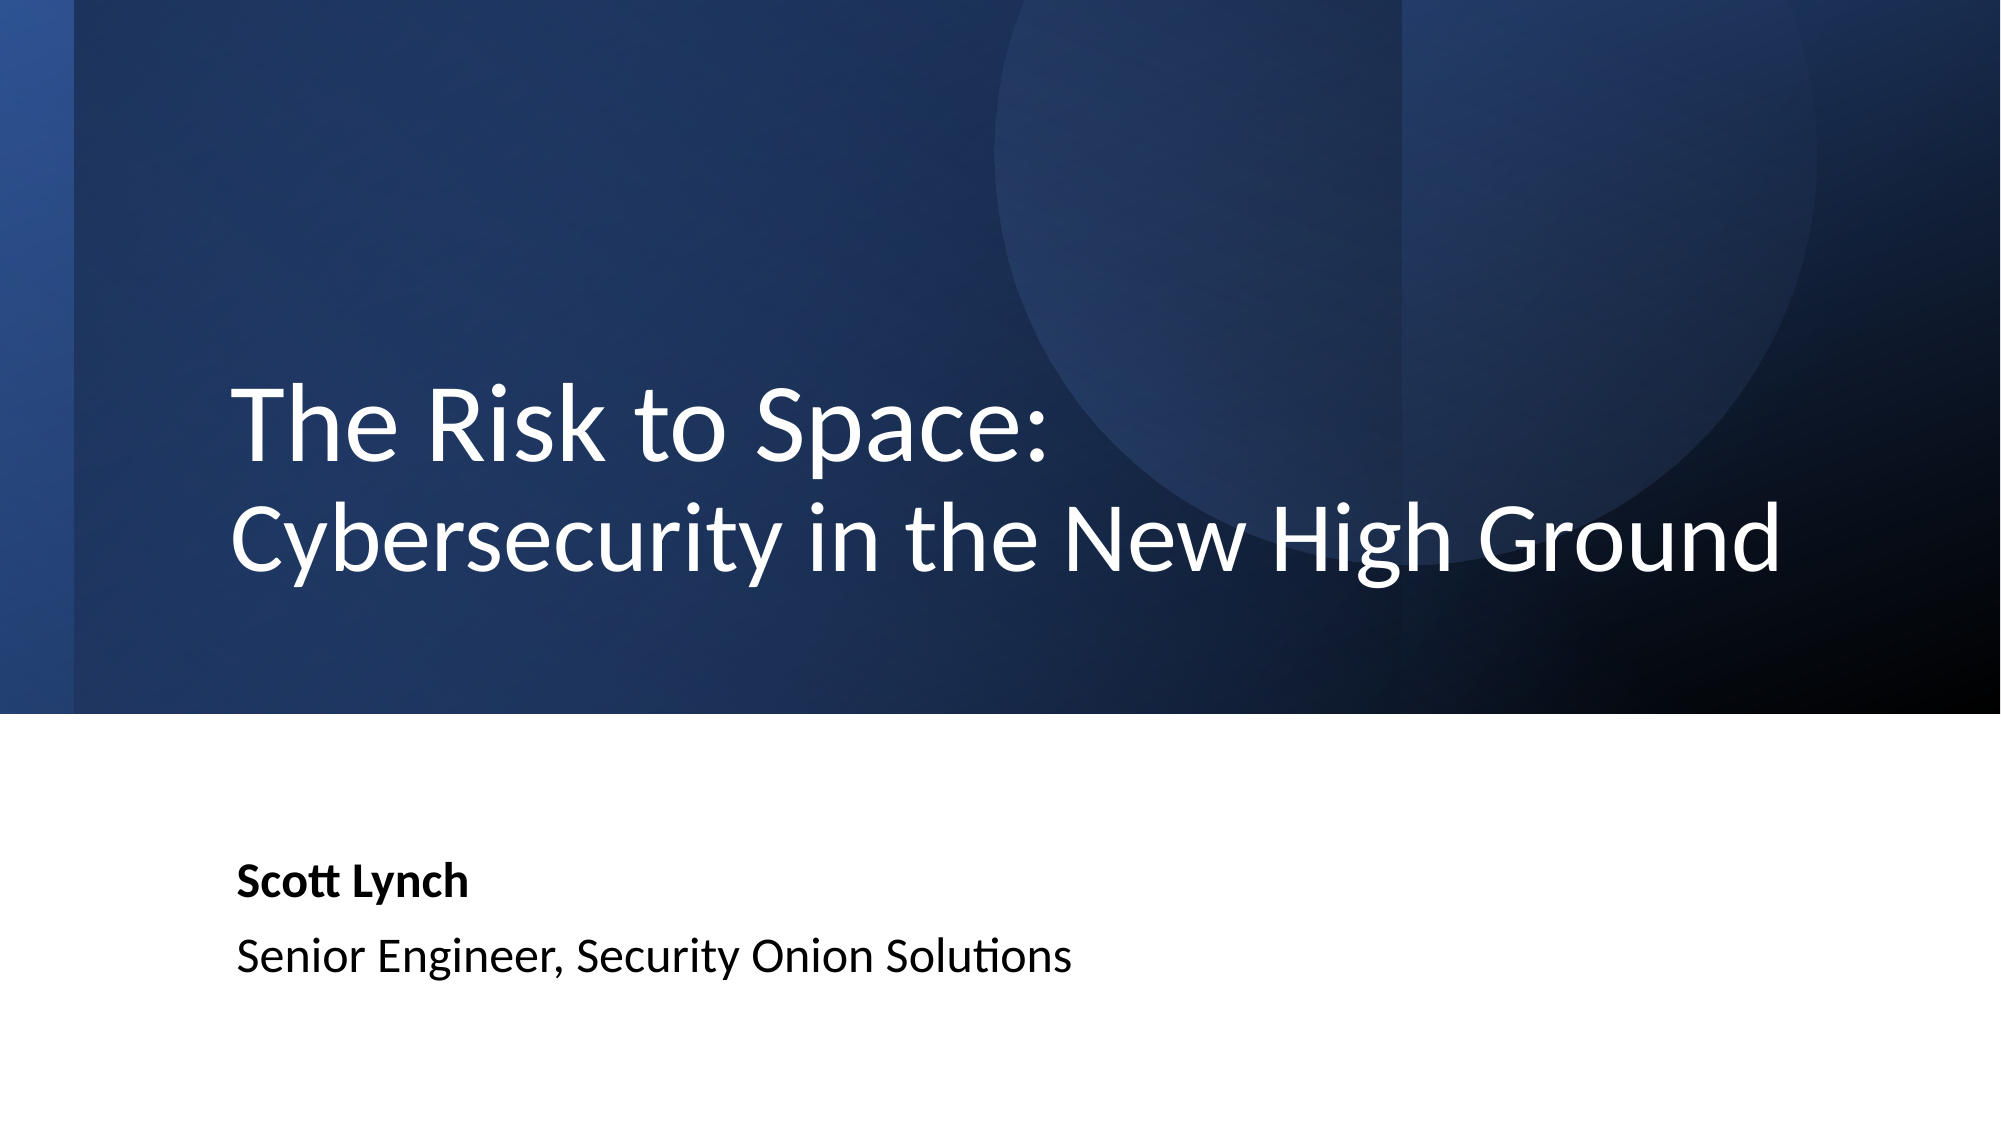

# The Risk to Space: Cybersecurity in the New High Ground
Scott Lynch
Senior Engineer, Security Onion Solutions